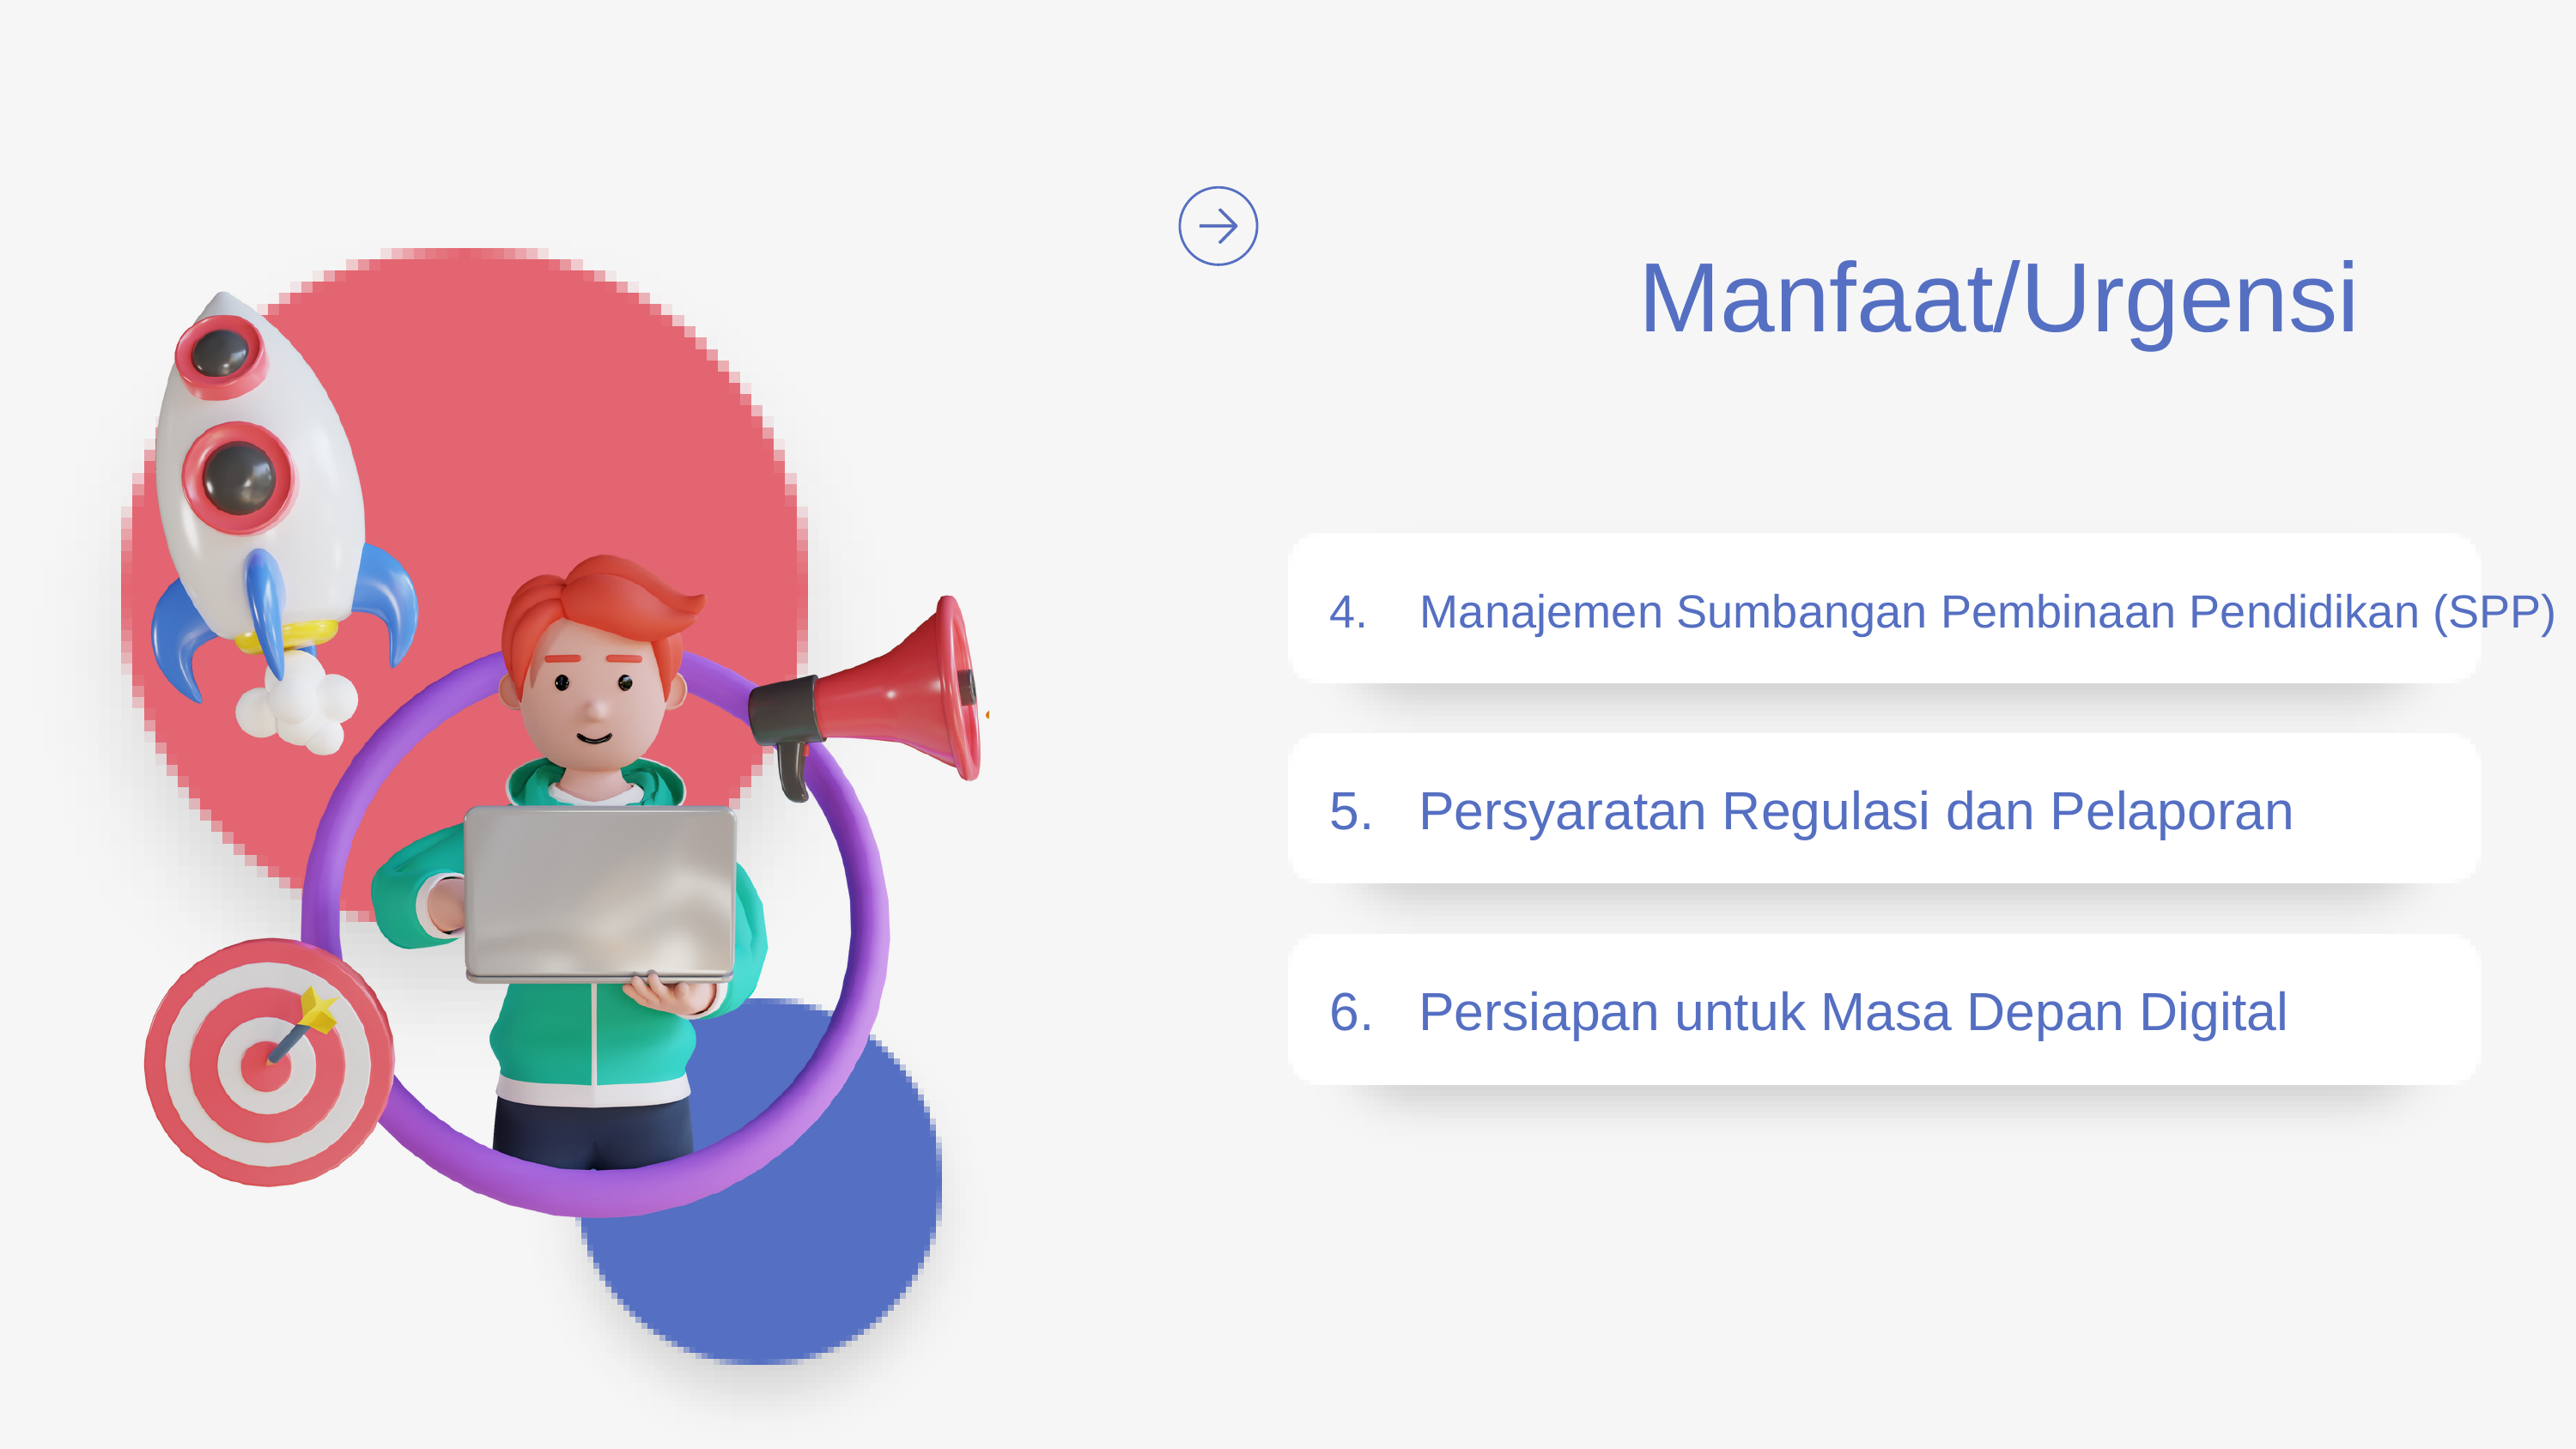

Manfaat/Urgensi

4.    Manajemen Sumbangan Pembinaan Pendidikan (SPP)

5.   Persyaratan Regulasi dan Pelaporan

6.   Persiapan untuk Masa Depan Digital